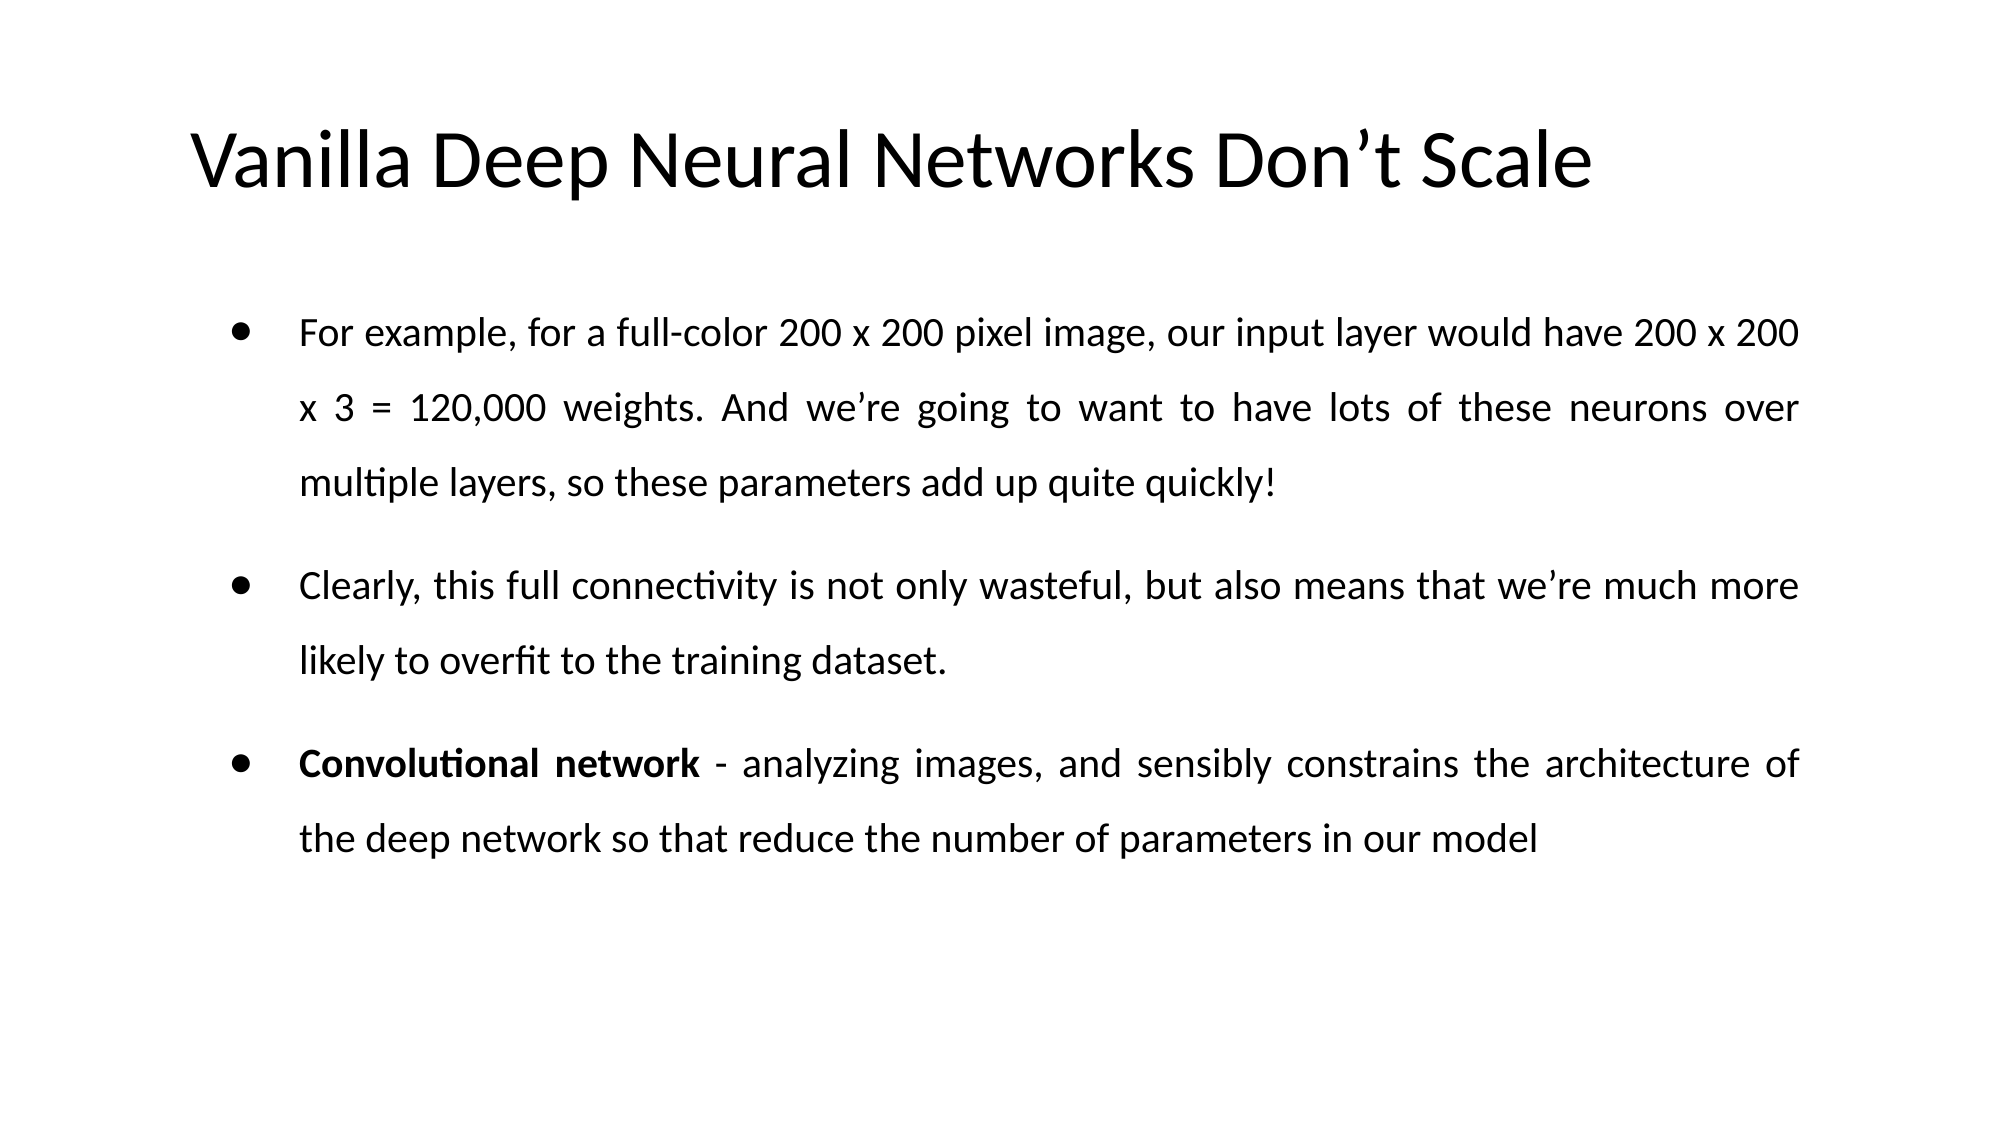

# Vanilla Deep Neural Networks Don’t Scale
For example, for a full-color 200 x 200 pixel image, our input layer would have 200 x 200 x 3 = 120,000 weights. And we’re going to want to have lots of these neurons over multiple layers, so these parameters add up quite quickly!
Clearly, this full connectivity is not only wasteful, but also means that we’re much more likely to overfit to the training dataset.
Convolutional network - analyzing images, and sensibly constrains the architecture of the deep network so that reduce the number of parameters in our model